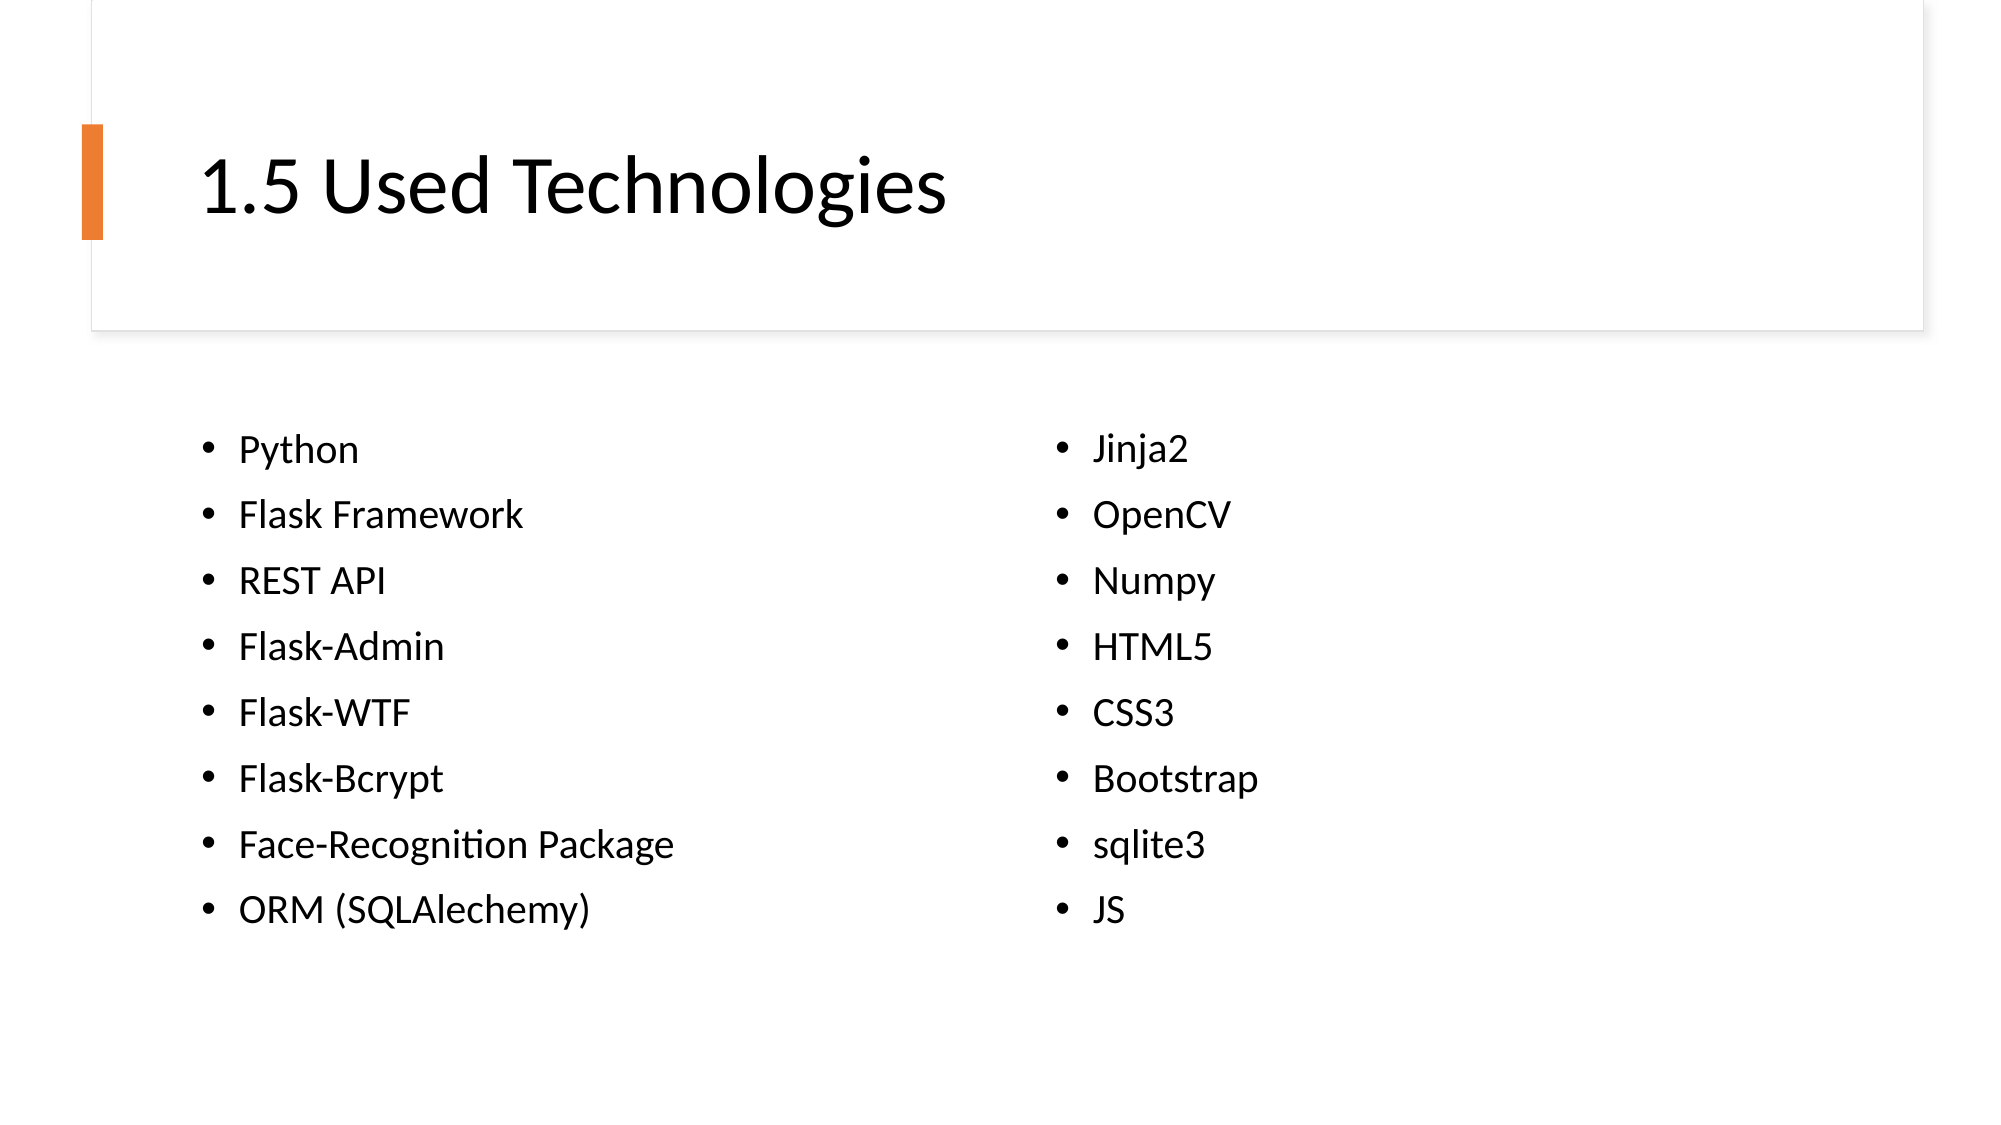

# 1.5 Used Technologies

Jinja2
OpenCV
Numpy
HTML5
CSS3
Bootstrap
sqlite3
JS

Python
Flask Framework
REST API
Flask-Admin
Flask-WTF
Flask-Bcrypt
Face-Recognition Package
ORM (SQLAlechemy)